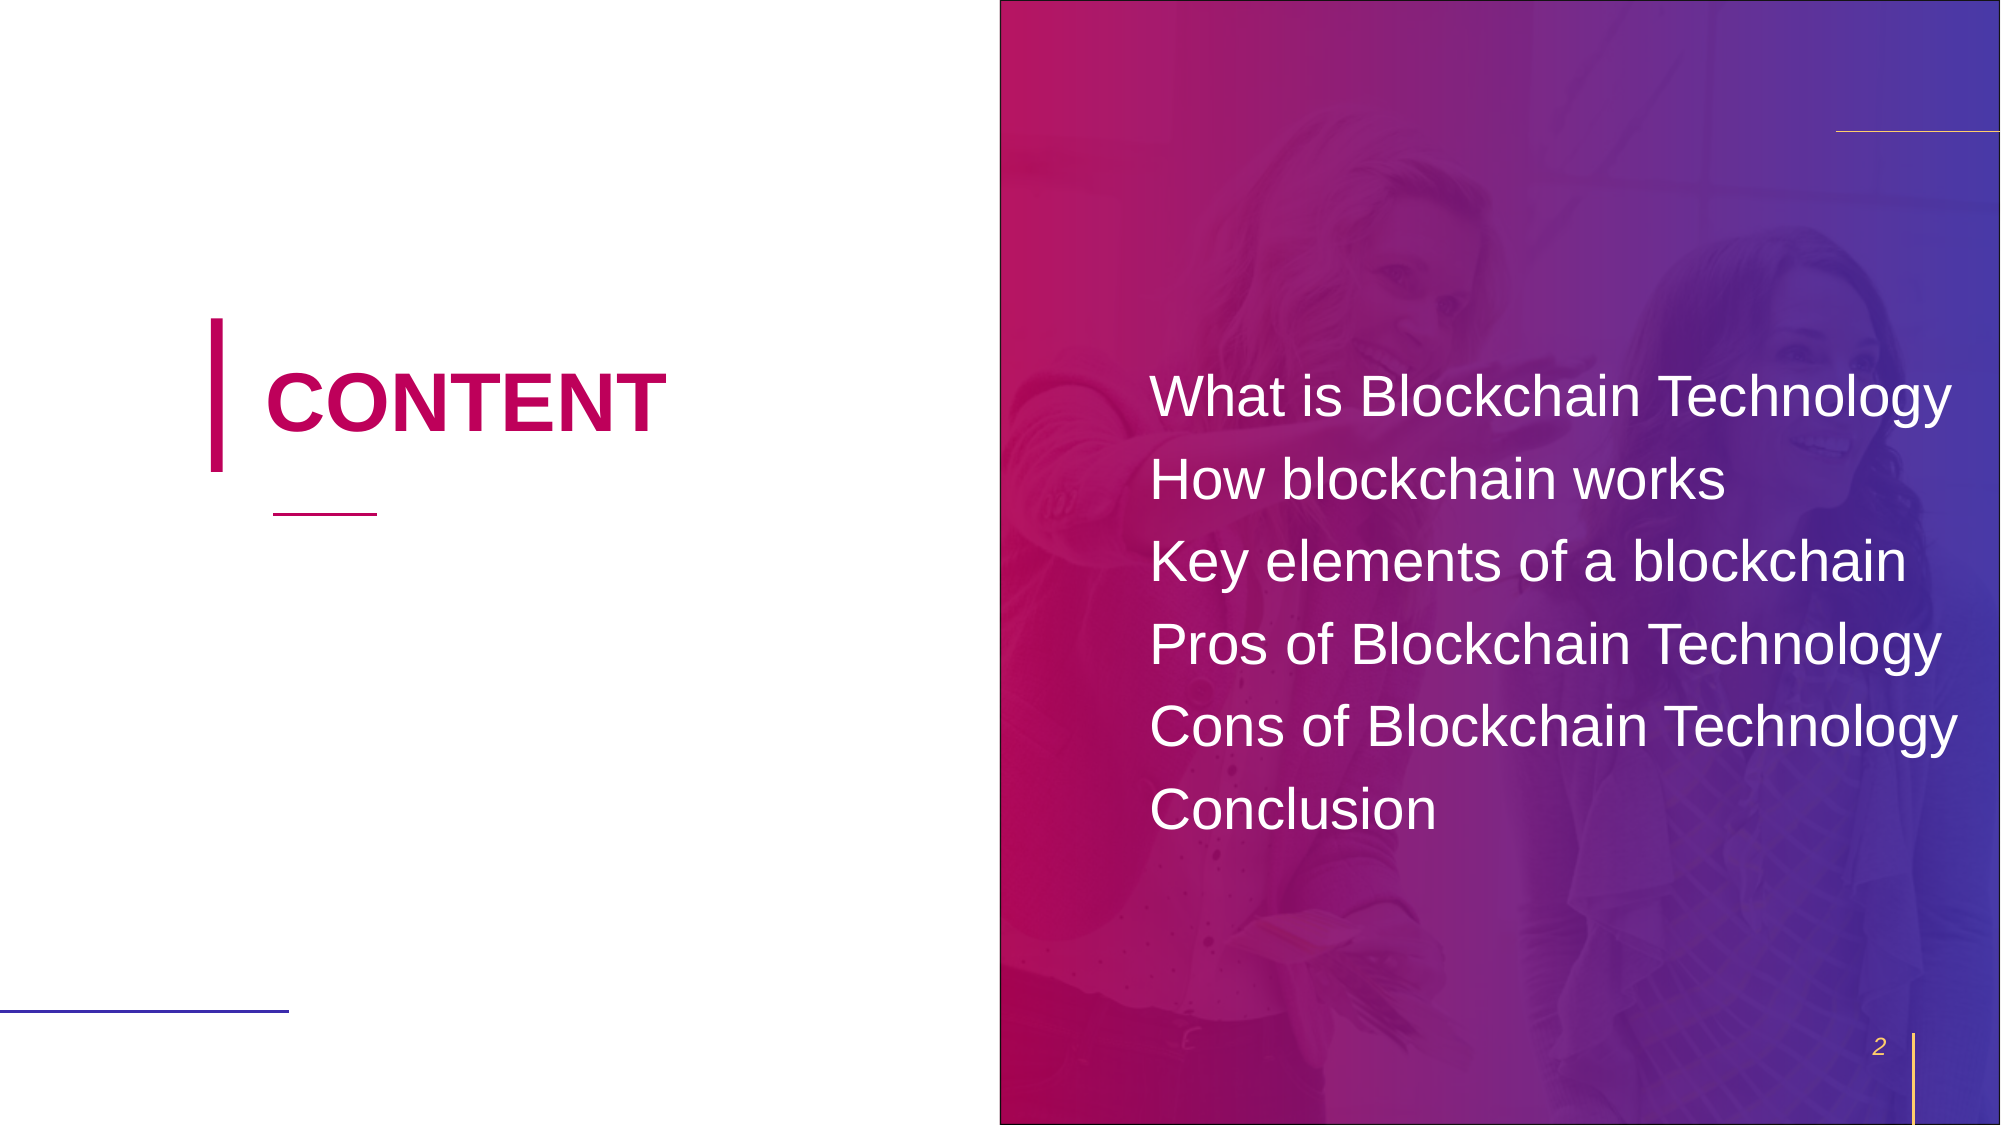

# CONTENT
What is Blockchain Technology
How blockchain works
Key elements of a blockchain
Pros of Blockchain Technology
Cons of Blockchain Technology
Conclusion
2